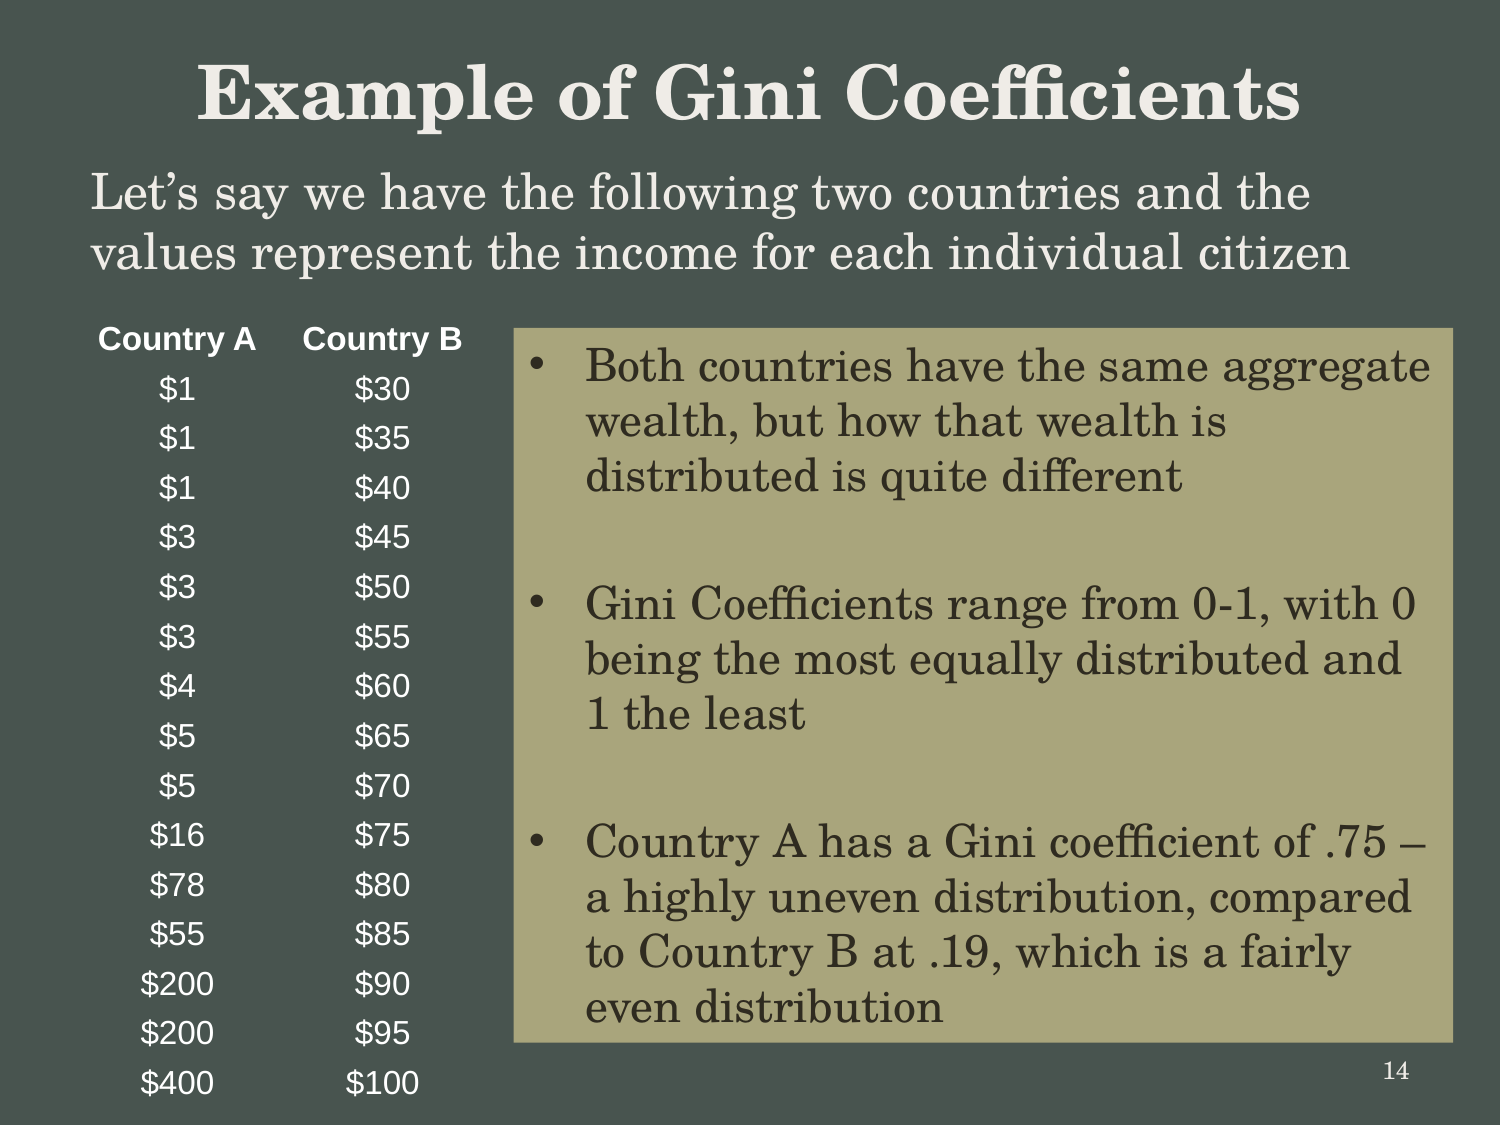

# Example of Gini Coefficients
Let’s say we have the following two countries and the values represent the income for each individual citizen

| Country A | Country B |
| --- | --- |
| $1 | $30 |
| $1 | $35 |
| $1 | $40 |
| $3 | $45 |
| $3 | $50 |
| $3 | $55 |
| $4 | $60 |
| $5 | $65 |
| $5 | $70 |
| $16 | $75 |
| $78 | $80 |
| $55 | $85 |
| $200 | $90 |
| $200 | $95 |
| $400 | $100 |
Both countries have the same aggregate wealth, but how that wealth is distributed is quite different

Gini Coefficients range from 0-1, with 0 being the most equally distributed and 1 the least

Country A has a Gini coefficient of .75 – a highly uneven distribution, compared to Country B at .19, which is a fairly even distribution
14